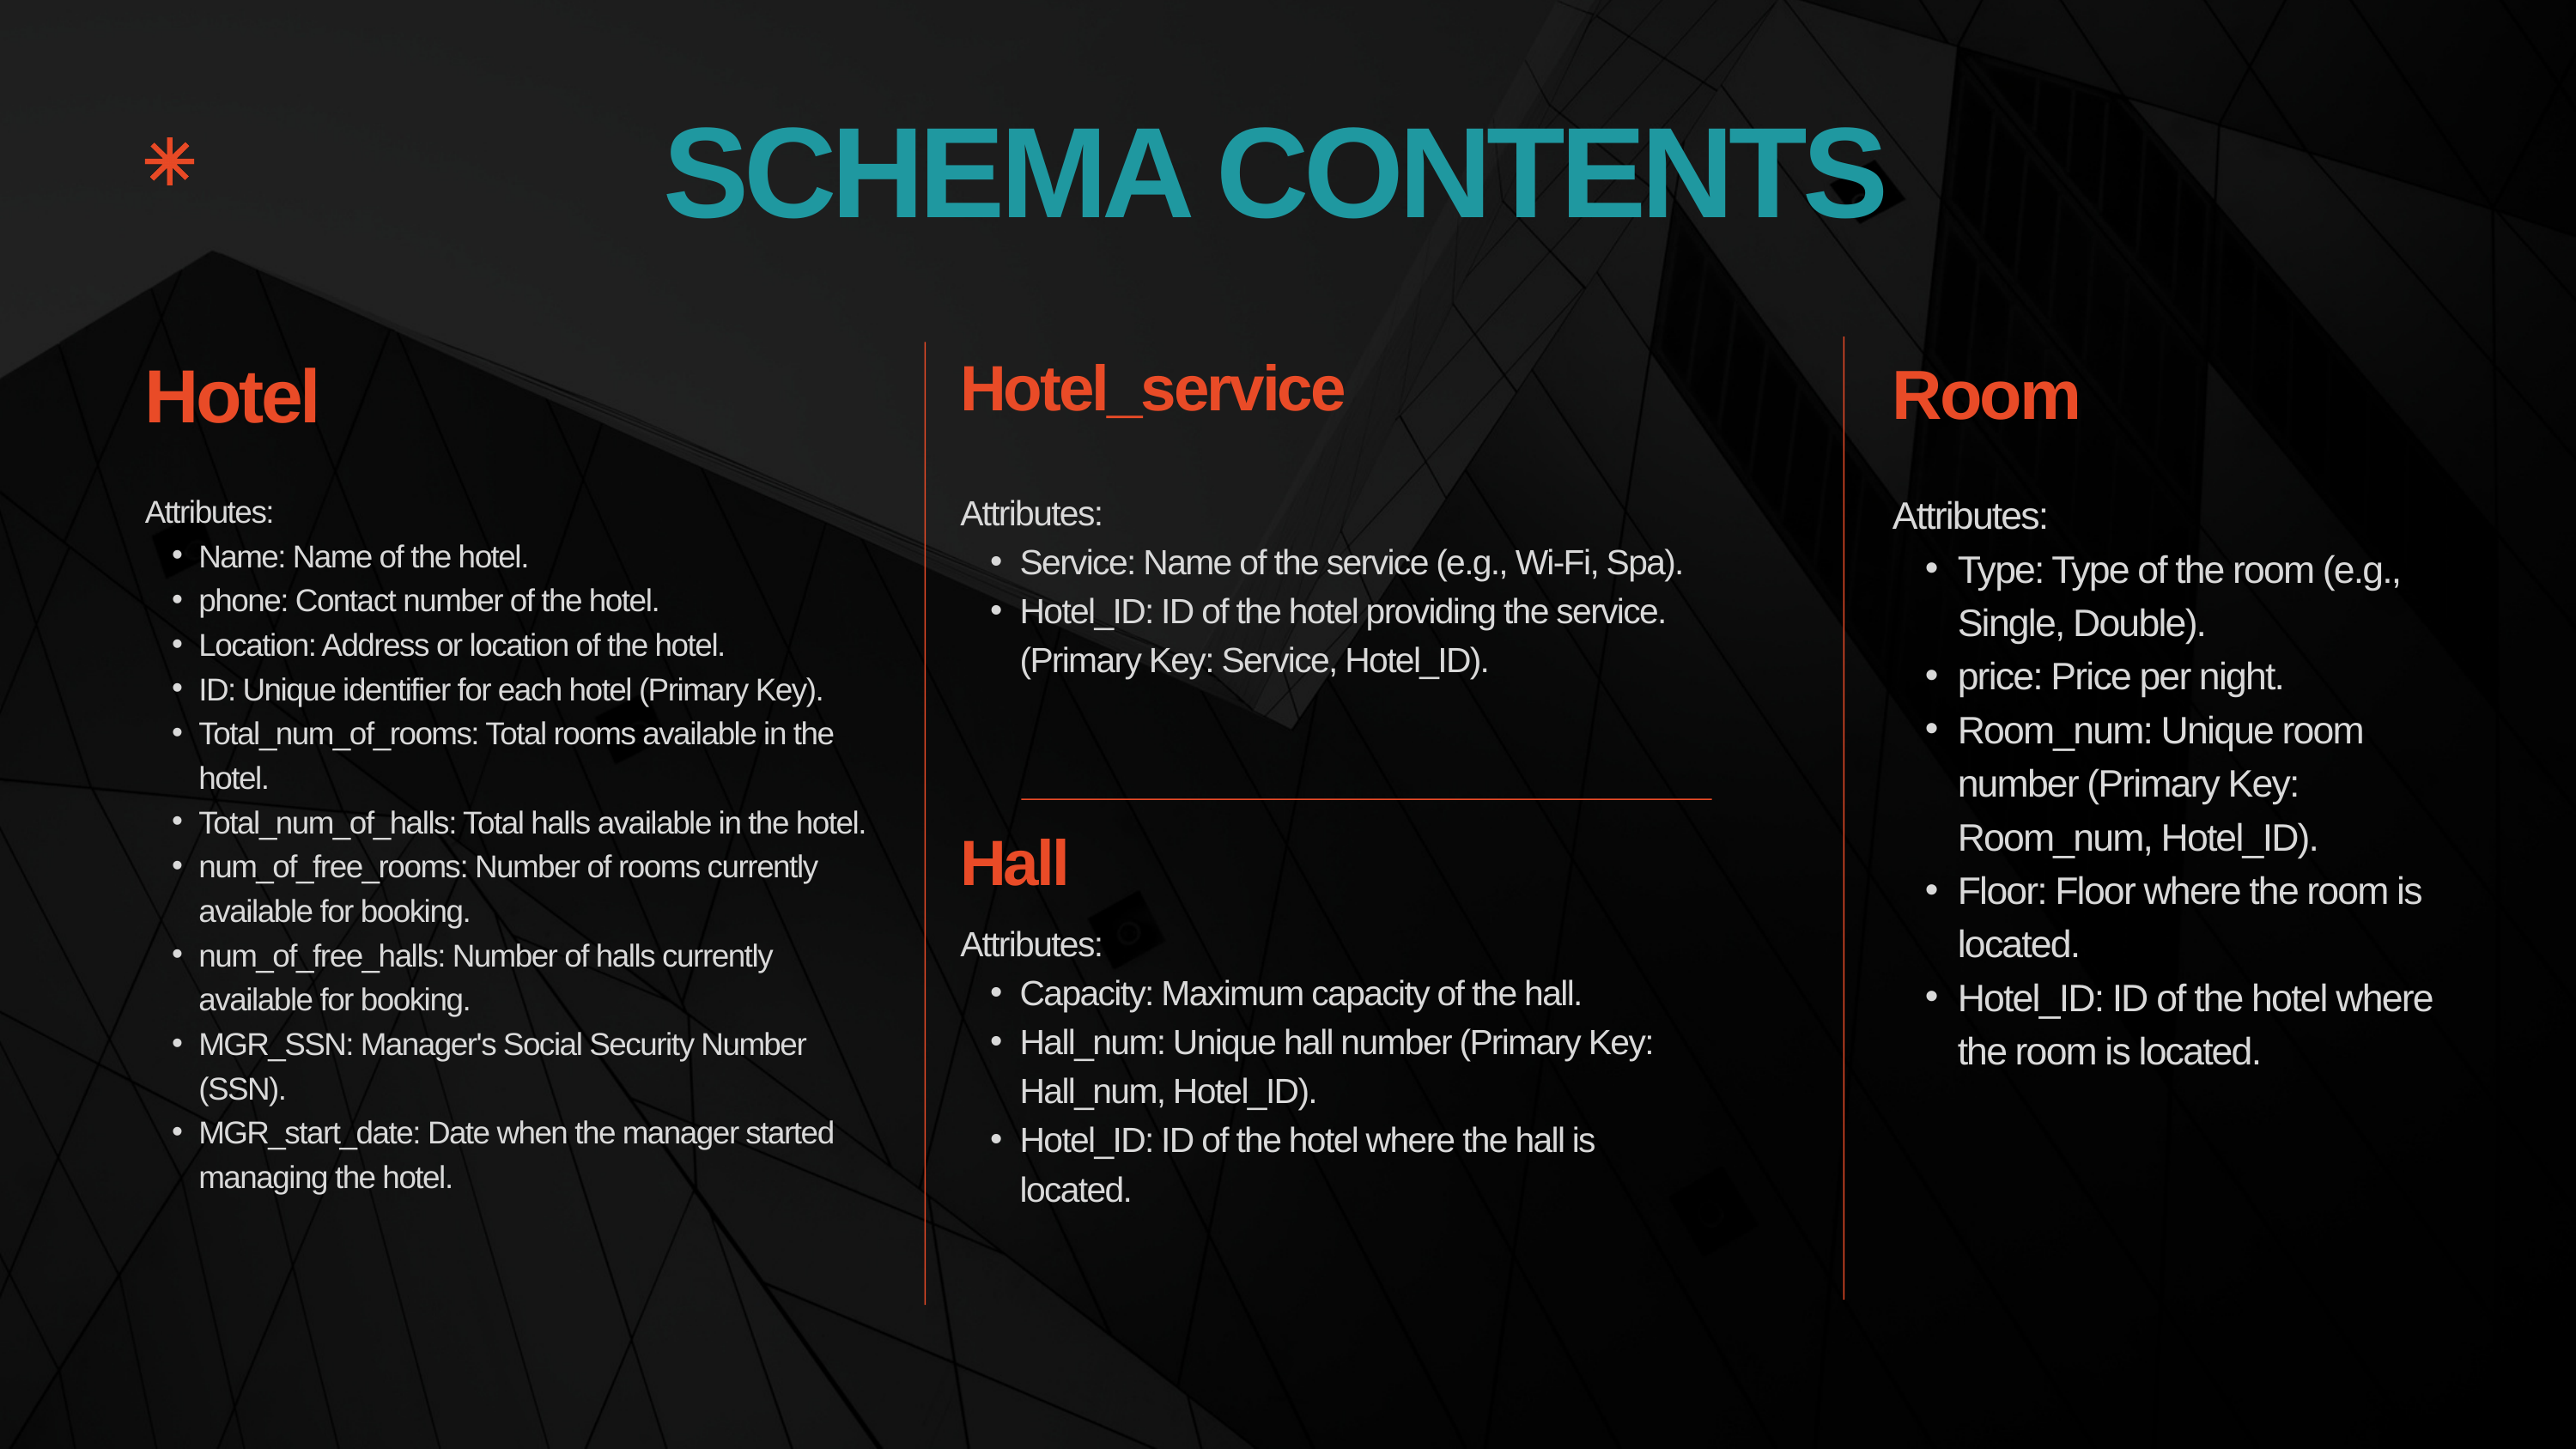

SCHEMA CONTENTS

Hotel
Hotel_service
Room

Attributes:
Service: Name of the service (e.g., Wi-Fi, Spa).
Hotel_ID: ID of the hotel providing the service. (Primary Key: Service, Hotel_ID).

Attributes:
Type: Type of the room (e.g., Single, Double).
price: Price per night.
Room_num: Unique room number (Primary Key: Room_num, Hotel_ID).
Floor: Floor where the room is located.
Hotel_ID: ID of the hotel where the room is located.

Attributes:
Name: Name of the hotel.
phone: Contact number of the hotel.
Location: Address or location of the hotel.
ID: Unique identifier for each hotel (Primary Key).
Total_num_of_rooms: Total rooms available in the hotel.
Total_num_of_halls: Total halls available in the hotel.
num_of_free_rooms: Number of rooms currently available for booking.
num_of_free_halls: Number of halls currently available for booking.
MGR_SSN: Manager's Social Security Number (SSN).
MGR_start_date: Date when the manager started managing the hotel.

Hall
Attributes:
Capacity: Maximum capacity of the hall.
Hall_num: Unique hall number (Primary Key: Hall_num, Hotel_ID).
Hotel_ID: ID of the hotel where the hall is located.